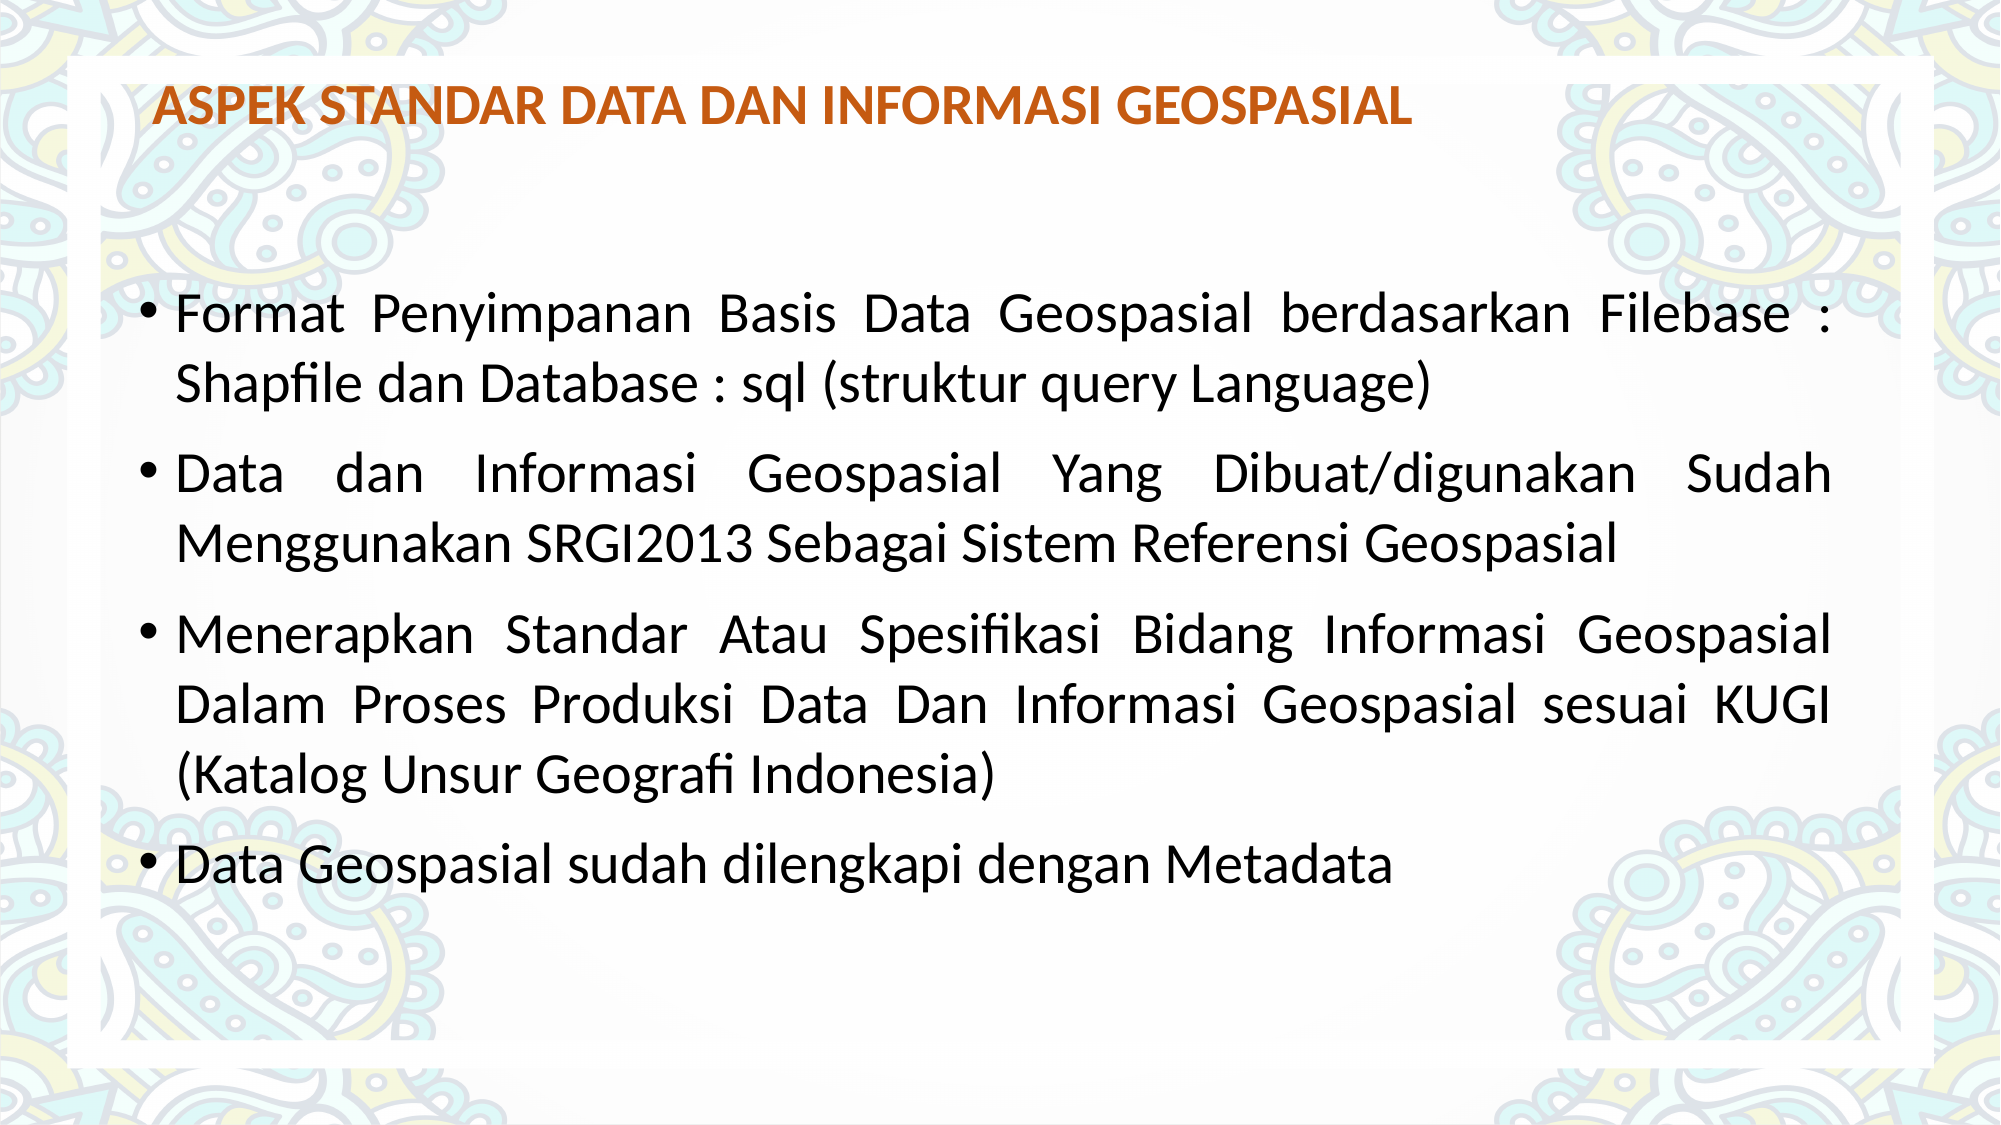

# ASPEK STANDAR DATA DAN INFORMASI GEOSPASIAL
Format Penyimpanan Basis Data Geospasial berdasarkan Filebase : Shapfile dan Database : sql (struktur query Language)
Data dan Informasi Geospasial Yang Dibuat/digunakan Sudah Menggunakan SRGI2013 Sebagai Sistem Referensi Geospasial
Menerapkan Standar Atau Spesifikasi Bidang Informasi Geospasial Dalam Proses Produksi Data Dan Informasi Geospasial sesuai KUGI (Katalog Unsur Geografi Indonesia)
Data Geospasial sudah dilengkapi dengan Metadata